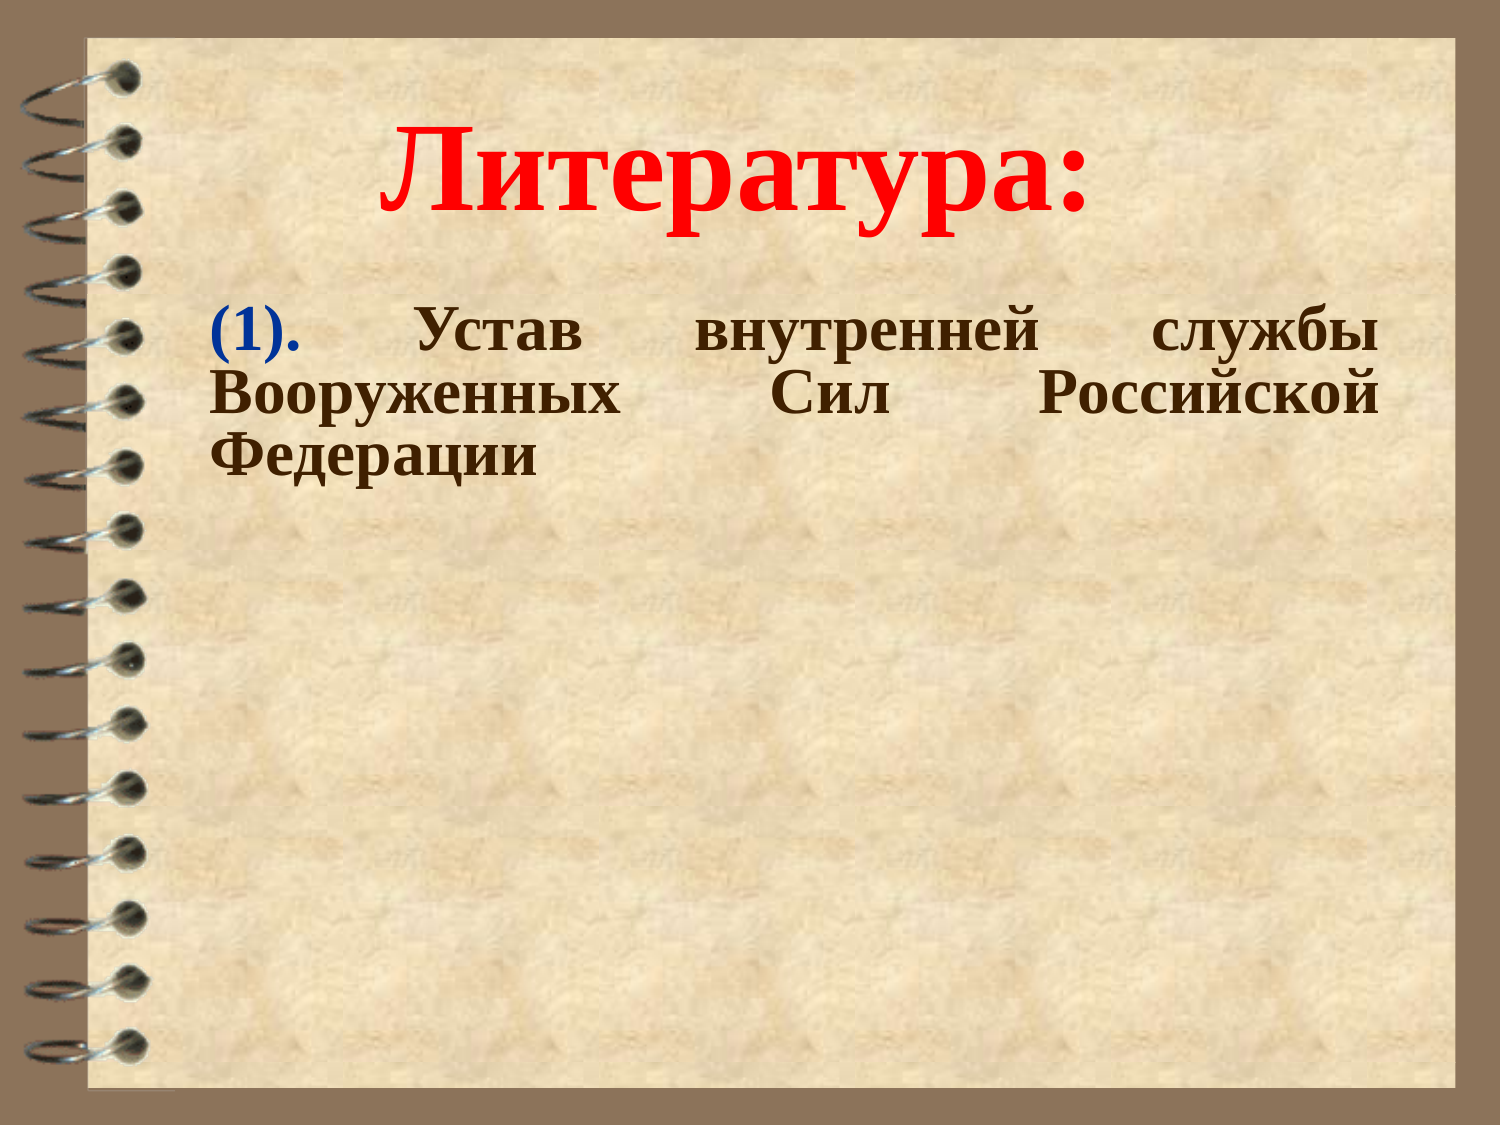

Литература:
(1). Устав внутренней службы Вооруженных Сил Российской Федерации